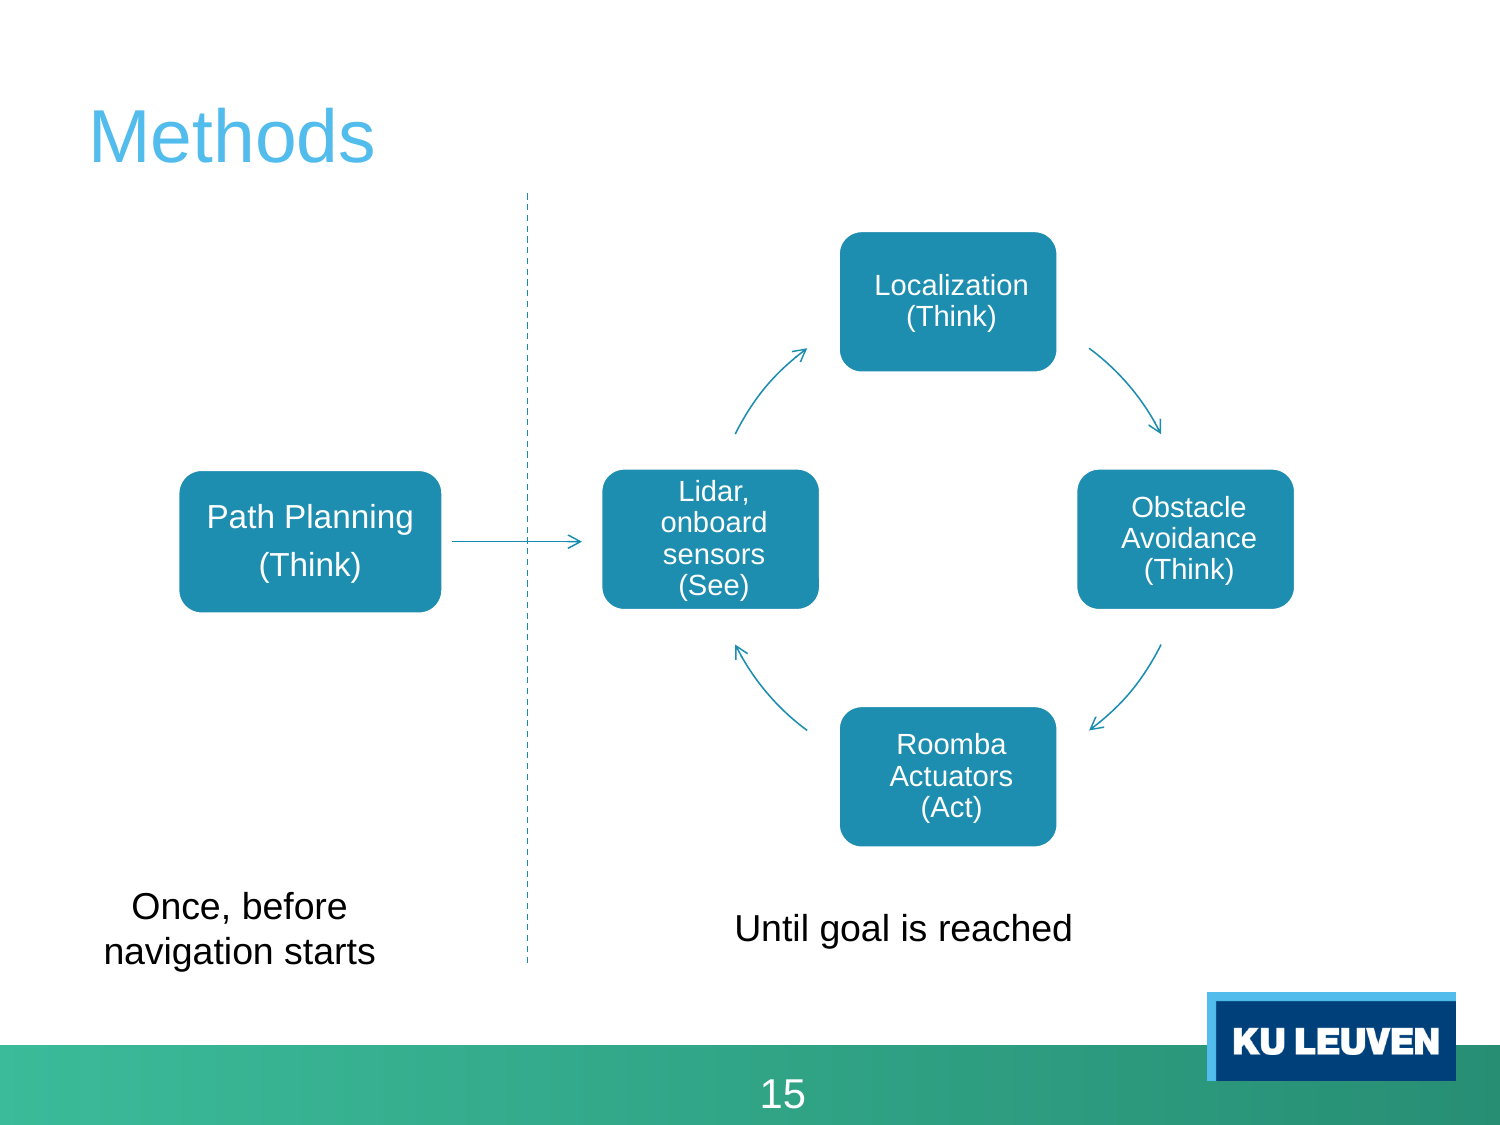

# Methods
Localization (Think)
Obstacle Avoidance (Think)
Roomba Actuators (Act)
Lidar, onboard sensors (See)

Path Planning
(Think)
Once, before navigation starts
Until goal is reached
15